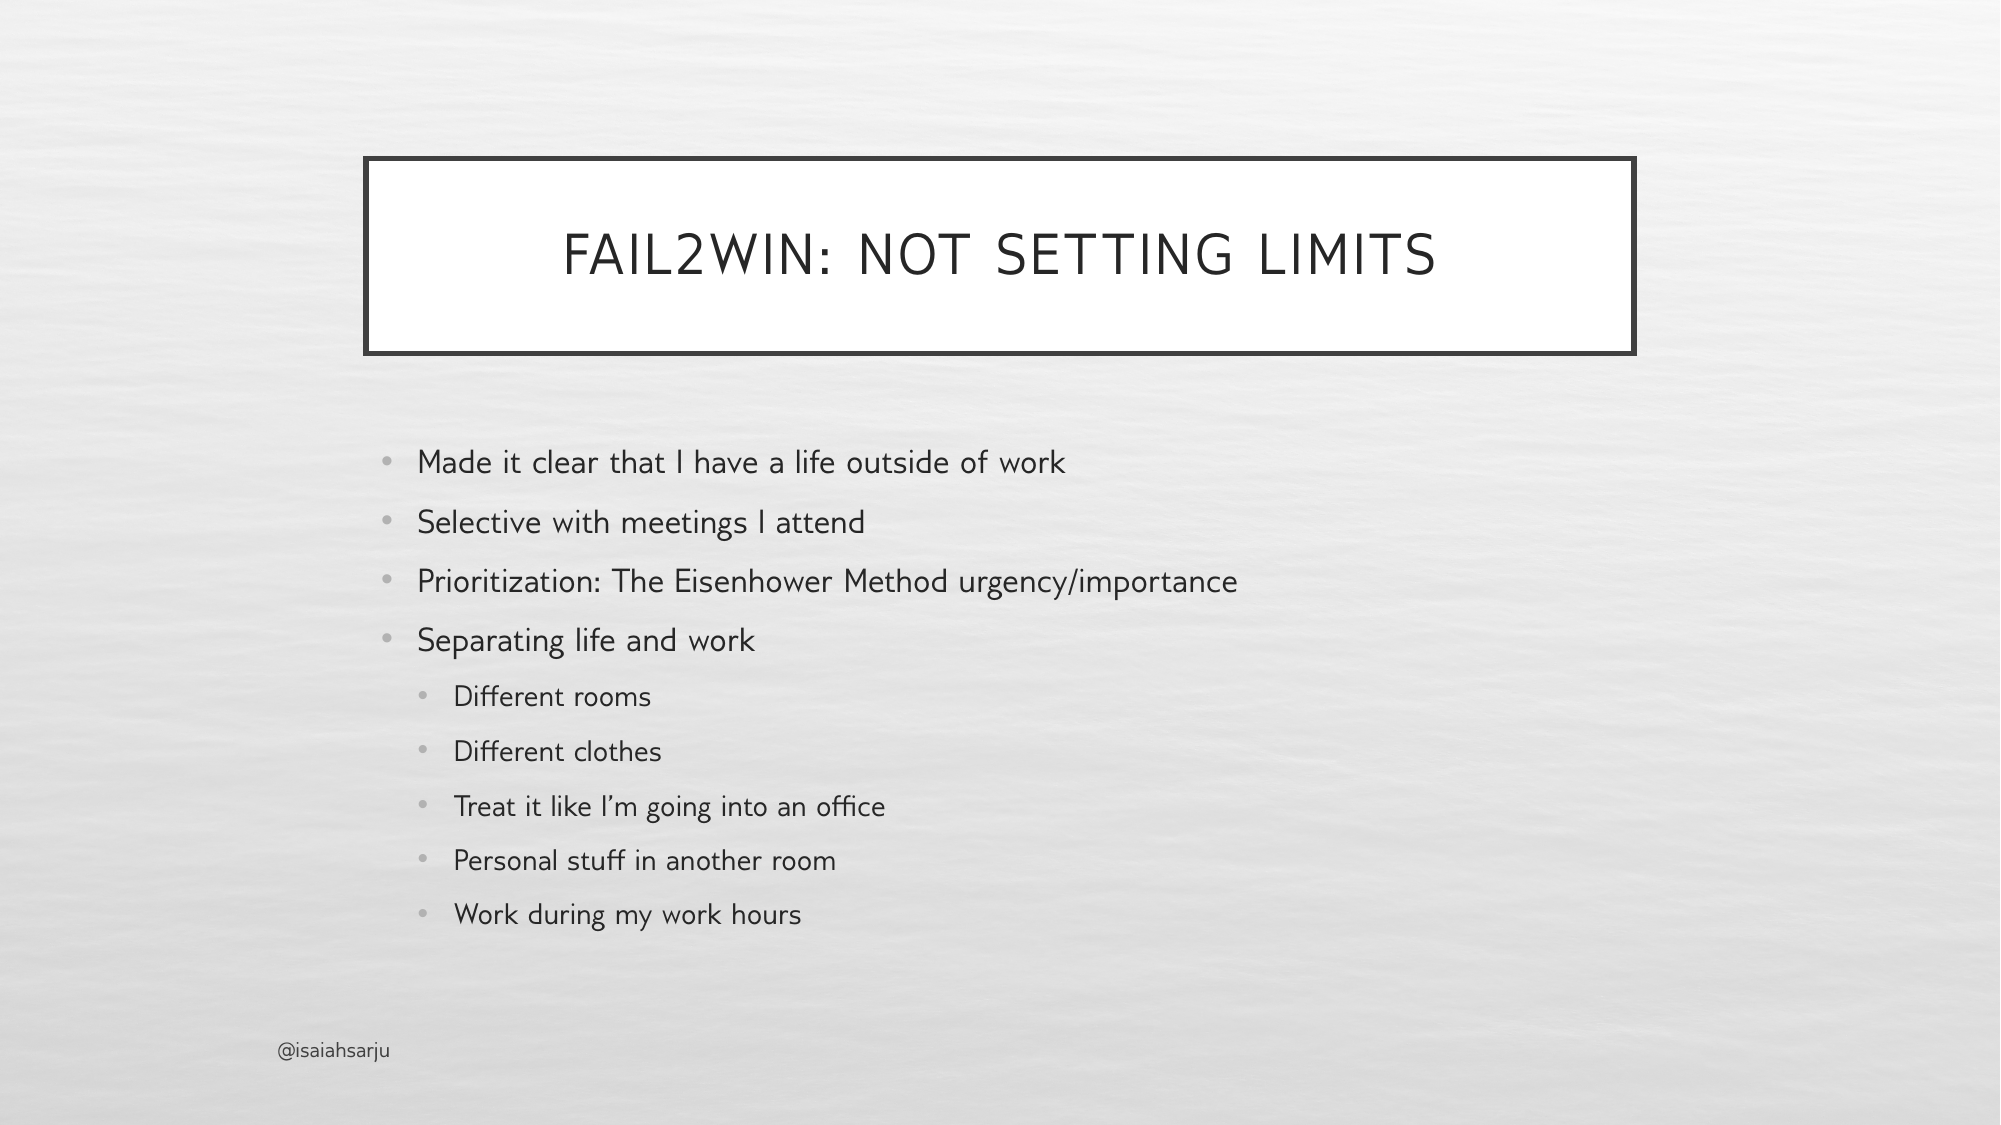

# Fail2Win: not setting limits
Made it clear that I have a life outside of work
Selective with meetings I attend
Prioritization: The Eisenhower Method urgency/importance
Separating life and work
Different rooms
Different clothes
Treat it like I’m going into an office
Personal stuff in another room
Work during my work hours
@isaiahsarju